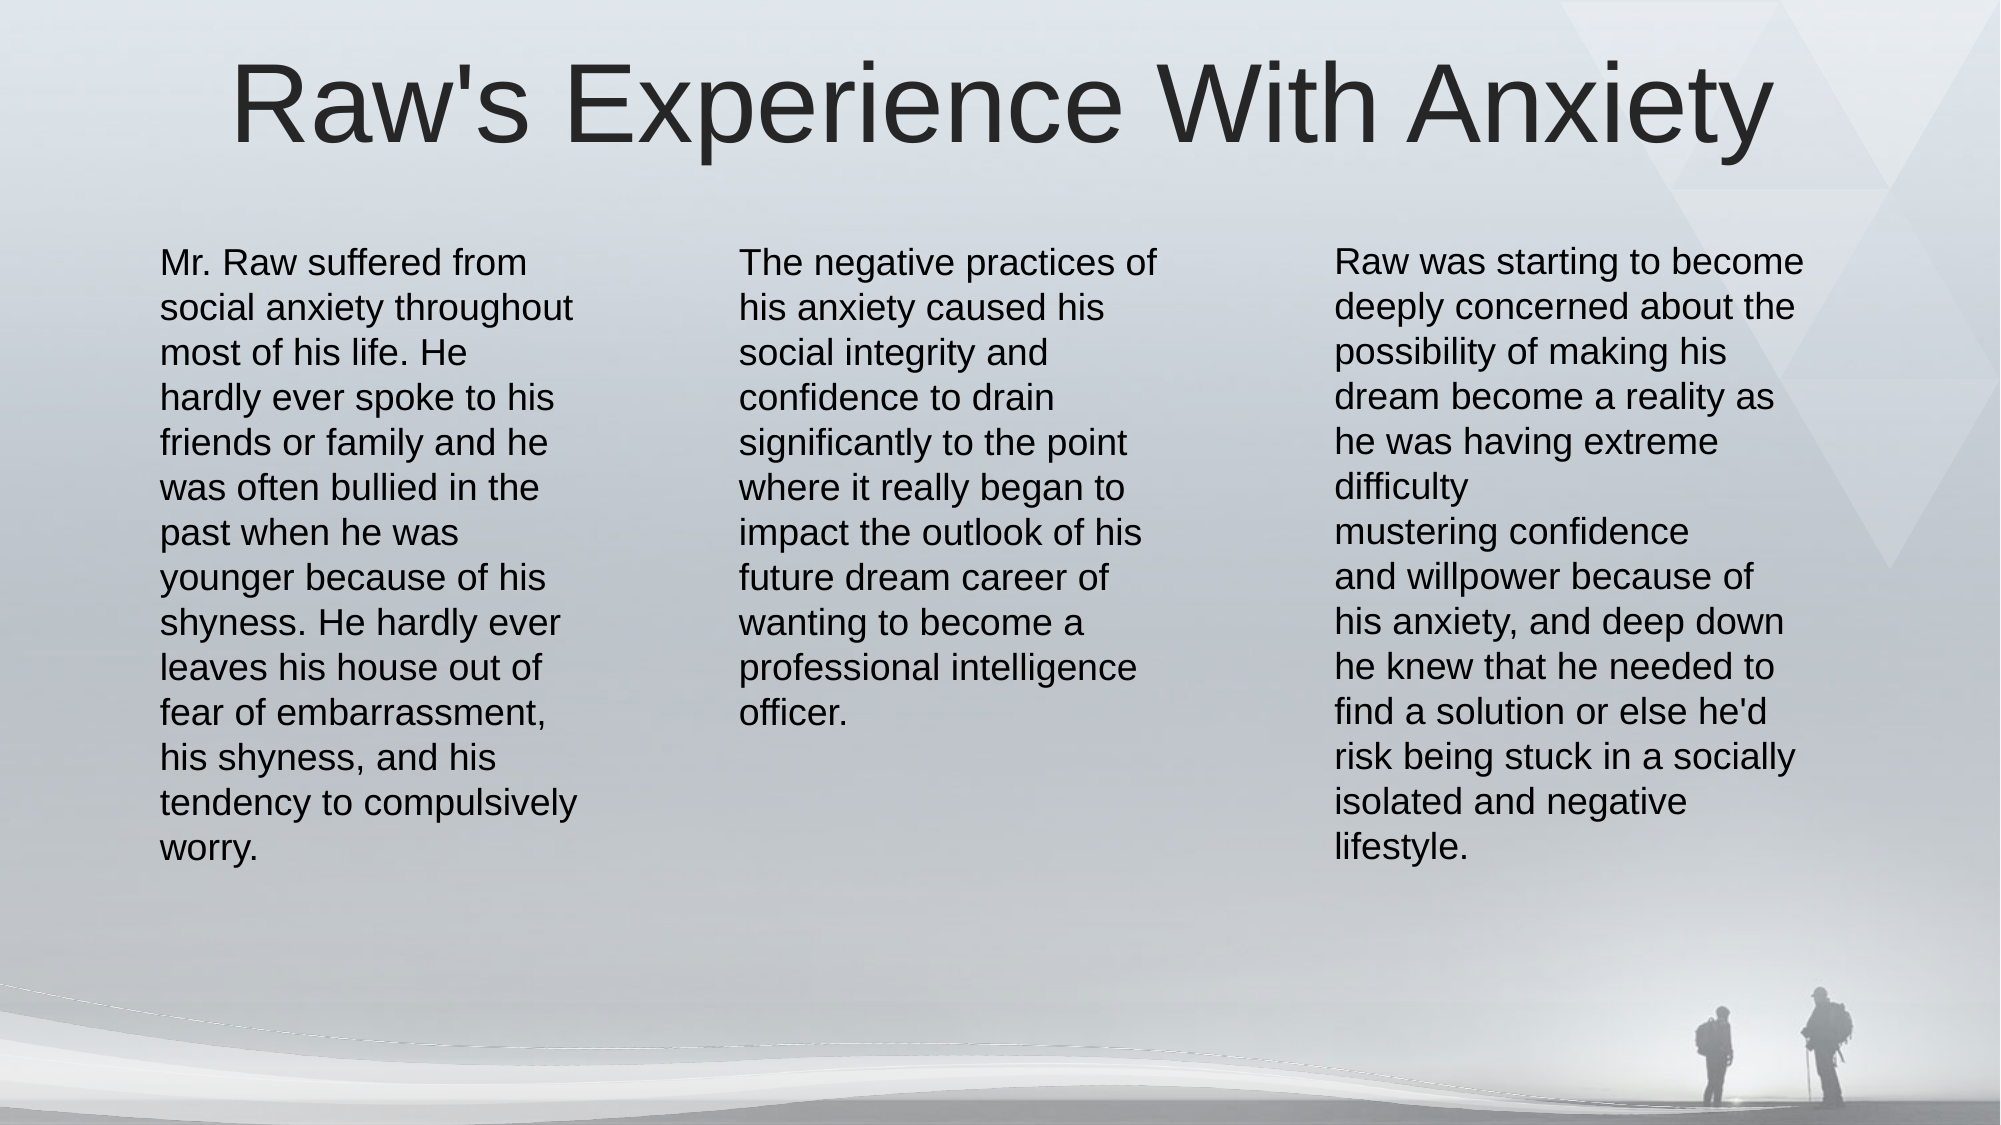

Raw's Experience With Anxiety
Raw was starting to become deeply concerned about the possibility of making his dream become a reality as he was having extreme difficulty mustering confidence
and willpower because of his anxiety, and deep down he knew that he needed to find a solution or else he'd risk being stuck in a socially isolated and negative lifestyle.
Mr. Raw suffered from social anxiety throughout most of his life. He hardly ever spoke to his friends or family and he was often bullied in the past when he was younger because of his shyness. He hardly ever leaves his house out of fear of embarrassment, his shyness, and his tendency to compulsively worry.
The negative practices of his anxiety caused his social integrity and confidence to drain significantly to the point where it really began to impact the outlook of his future dream career of wanting to become a professional intelligence officer.